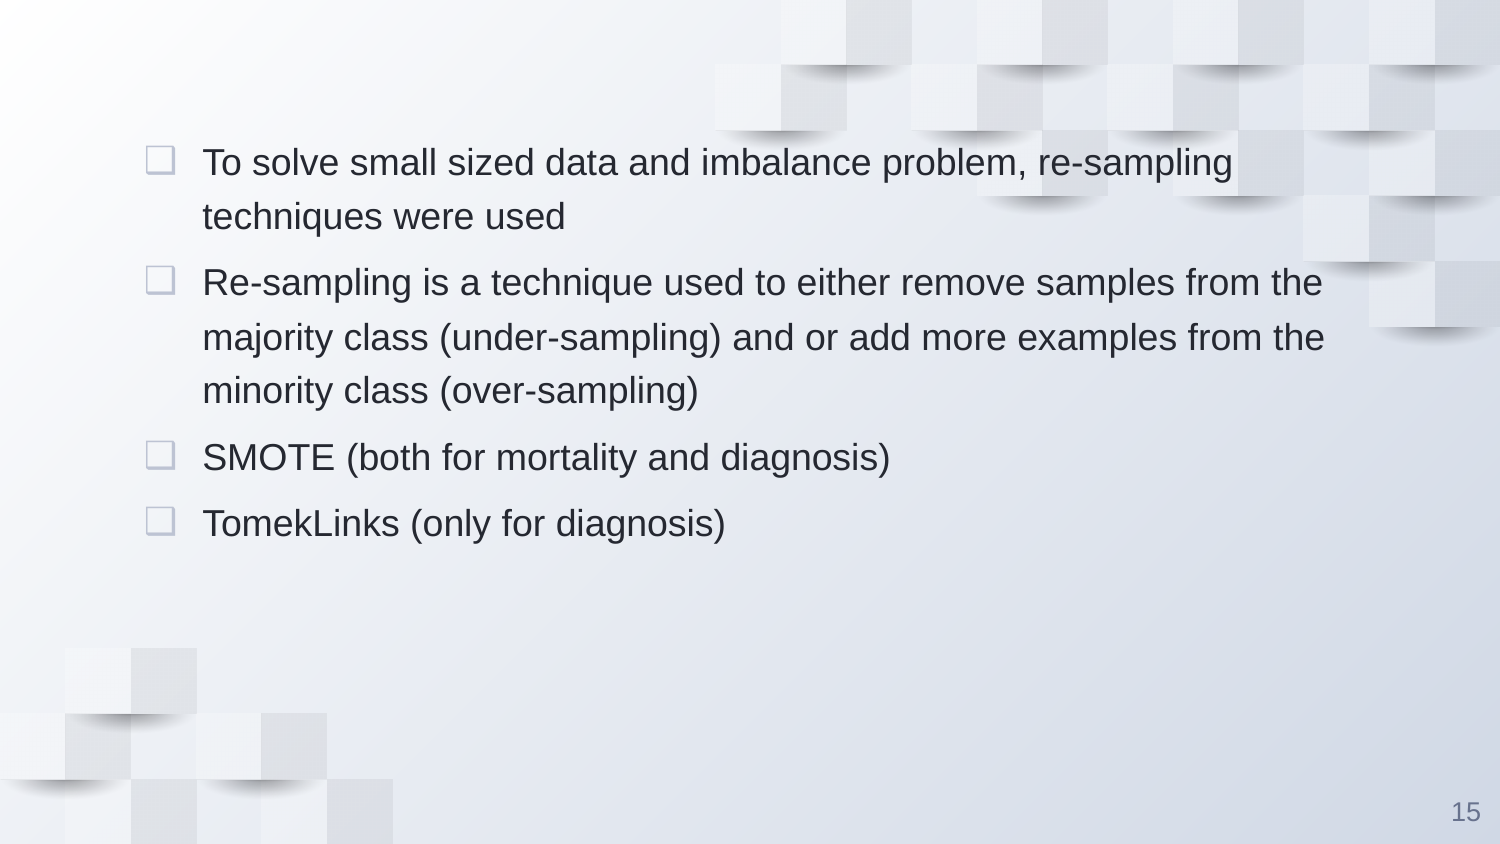

To solve small sized data and imbalance problem, re-sampling techniques were used
Re-sampling is a technique used to either remove samples from the majority class (under-sampling) and or add more examples from the minority class (over-sampling)
SMOTE (both for mortality and diagnosis)
TomekLinks (only for diagnosis)

15